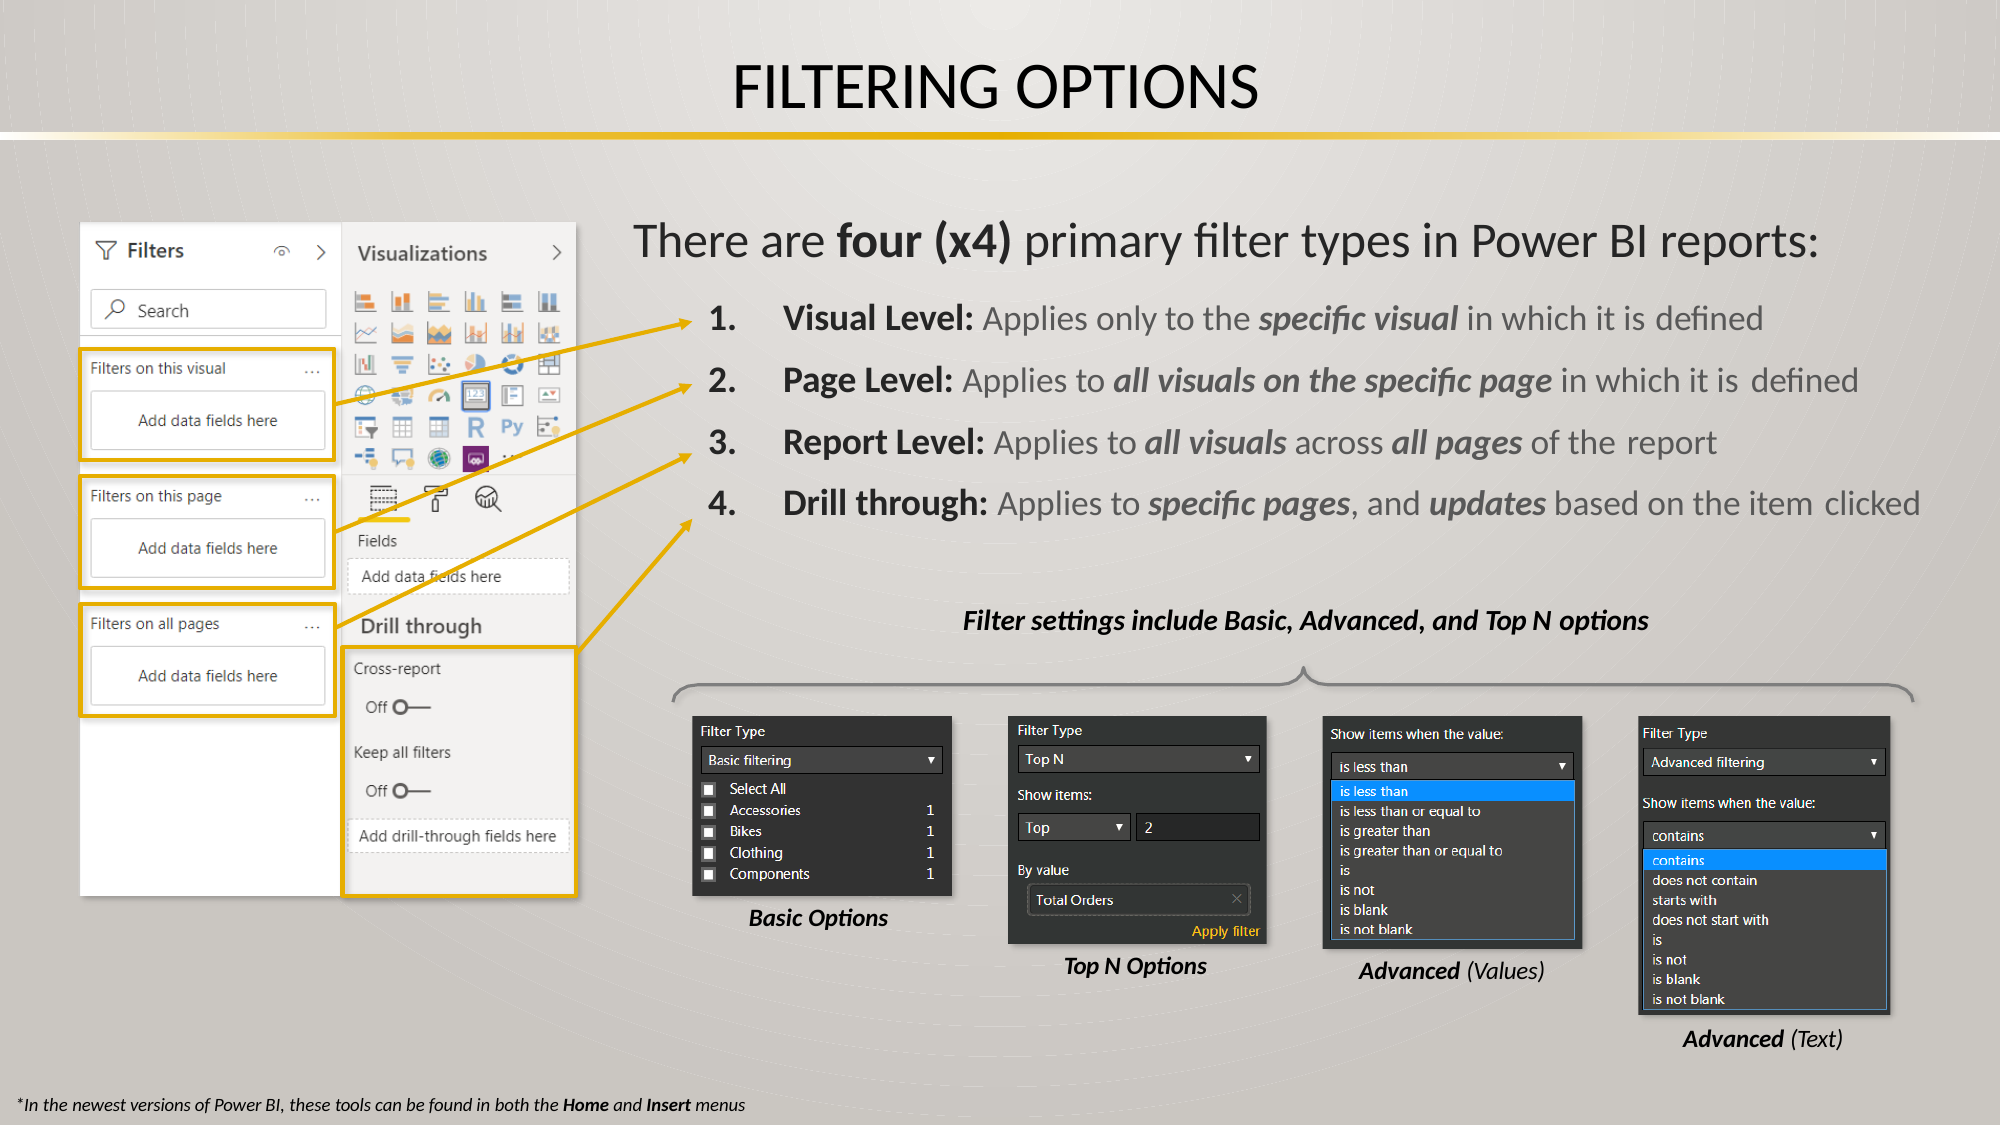

# FILTERING OPTIONS

There are four (x4) primary filter types in Power BI reports:
Visual Level: Applies only to the specific visual in which it is defined
Page Level: Applies to all visuals on the specific page in which it is defined
Report Level: Applies to all visuals across all pages of the report
Drill through: Applies to specific pages, and updates based on the item clicked

Filter settings include Basic, Advanced, and Top N options

Basic Options
Top N Options
Advanced (Values)
Advanced (Text)
*In the newest versions of Power BI, these tools can be found in both the Home and Insert menus